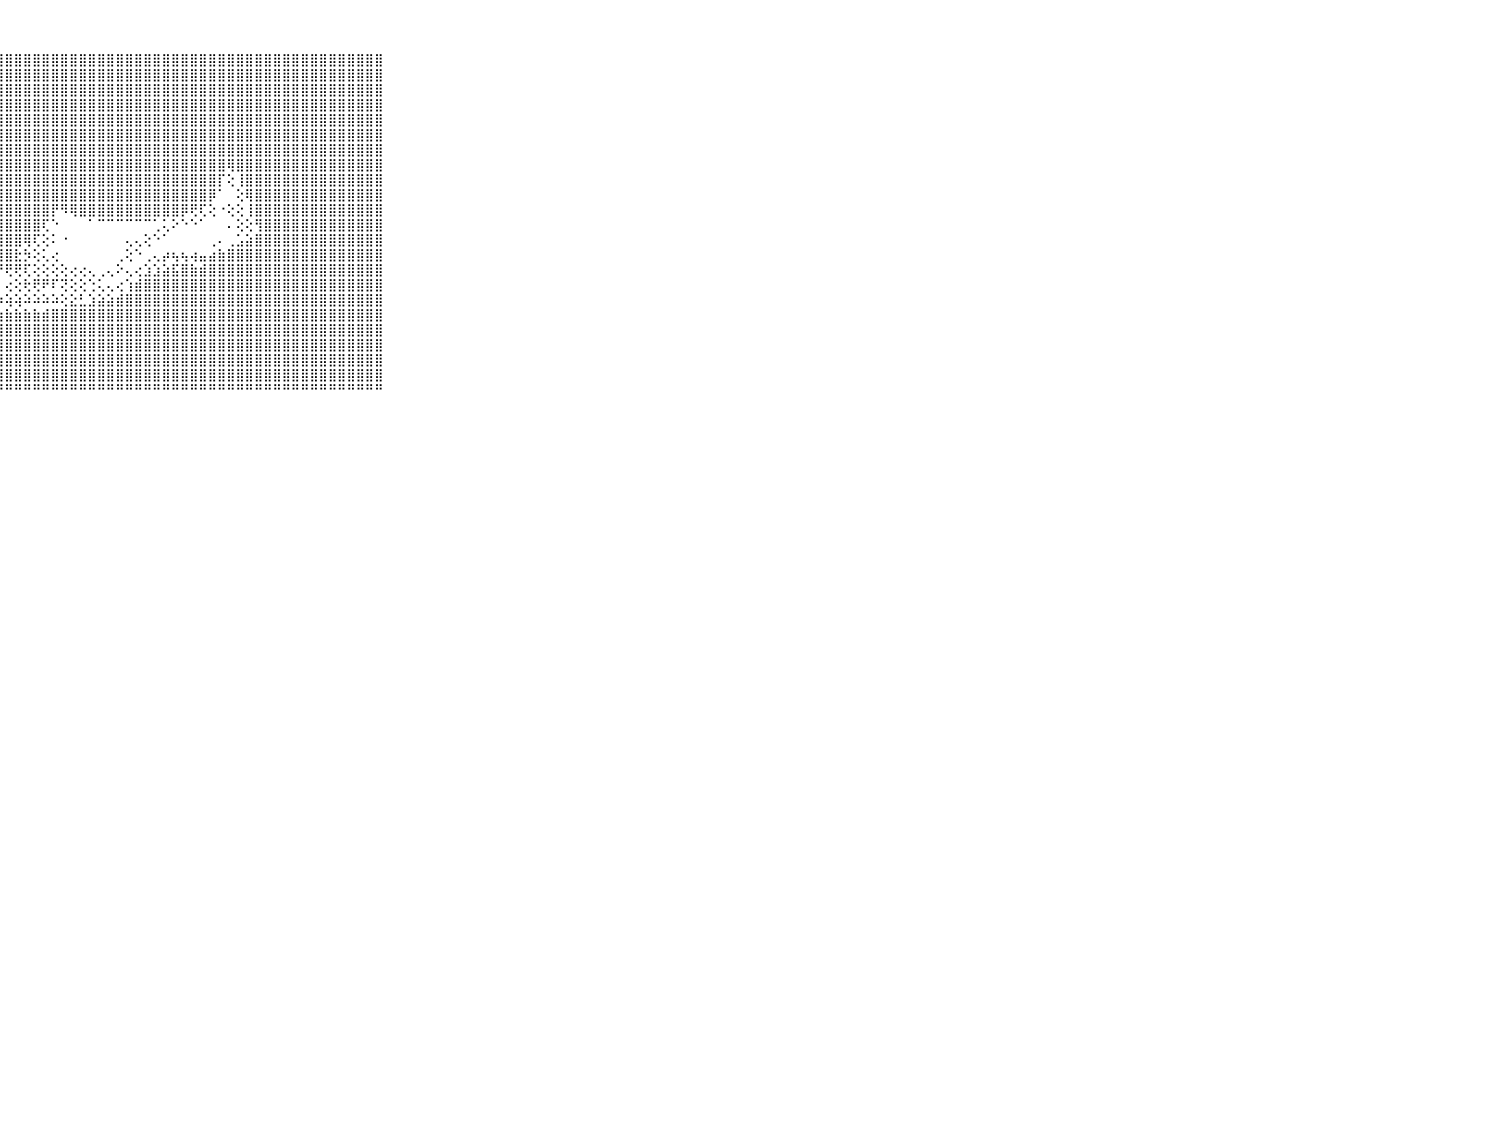

⠀⠀⠀⠀⠀⠀⠀⠀⠀⠀⠀⣿⣿⣿⣿⣿⣿⣿⣿⣿⣿⣿⣿⢕⢼⣿⣿⣿⣿⣿⣿⣿⣿⣿⣿⣿⣿⣿⣿⣿⣿⣿⣿⣿⣿⣿⣿⣿⣿⣿⣿⣿⣿⣿⣿⣿⣿⣿⣿⣿⣿⣿⣿⣿⣿⣿⣿⣿⣿⠀⠀⠀⠀⠀⠀⠀⠀⠀⠀⠀⠀
⠀⠀⠀⠀⠀⠀⠀⠀⠀⠀⠀⣿⣿⣿⣿⣿⣿⣿⣿⣿⣿⣿⡿⢕⣾⣿⣿⣿⣿⣿⣿⣿⣿⣿⣿⣿⣿⣿⣿⣿⣿⣿⣿⣿⣿⣿⣿⣿⣿⣿⣿⣿⣿⣿⣿⣿⣿⣿⣿⣿⣿⣿⣿⣿⣿⣿⣿⣿⣿⠀⠀⠀⠀⠀⠀⠀⠀⠀⠀⠀⠀
⠀⠀⠀⠀⠀⠀⠀⠀⠀⠀⠀⣿⣿⣿⣿⣿⣿⣿⣿⣿⣿⣿⡇⢕⣿⣿⣿⣿⣿⣿⣿⣿⣿⣿⣿⣿⣿⣿⣿⣿⣿⣿⣿⣿⣿⣿⣿⣿⣿⣿⣿⣿⣿⣿⣿⣿⣿⣿⣿⣿⣿⣿⣿⣿⣿⣿⣿⣿⣿⠀⠀⠀⠀⠀⠀⠀⠀⠀⠀⠀⠀
⠀⠀⠀⠀⠀⠀⠀⠀⠀⠀⠀⣿⣿⣿⣿⣿⣿⣿⣿⣿⣿⣿⡇⢕⣿⣿⣿⣿⣿⣿⣿⣿⣿⣿⣿⣿⣿⣿⣿⣿⣿⣿⣿⣿⣿⣿⣿⣿⣿⣿⣿⣿⣿⣿⣿⣿⣿⣿⣿⣿⣿⣿⣿⣿⣿⣿⣿⣿⣿⠀⠀⠀⠀⠀⠀⠀⠀⠀⠀⠀⠀
⠀⠀⠀⠀⠀⠀⠀⠀⠀⠀⠀⣿⣿⣿⣿⣿⣿⣿⣿⣿⣿⣿⡇⢸⣿⣿⣿⣿⣿⣿⣿⣿⣿⣿⣿⣿⣿⣿⣿⣿⣿⣿⣿⣿⣿⣿⣿⣿⣿⣿⣿⣿⣿⣿⣿⣿⣿⣿⣿⣿⣿⣿⣿⣿⣿⣿⣿⣿⣿⠀⠀⠀⠀⠀⠀⠀⠀⠀⠀⠀⠀
⠀⠀⠀⠀⠀⠀⠀⠀⠀⠀⠀⣿⣿⣿⣿⣿⣿⣿⣿⣿⣿⣿⡇⢸⣿⣿⣿⣿⣿⣿⣿⣿⣿⣿⣿⣿⣿⣿⣿⣿⣿⣿⣿⣿⣿⣿⣿⣿⣿⣿⣿⣿⣿⣿⣿⣿⣿⣿⣿⣿⣿⣿⣿⣿⣿⣿⣿⣿⣿⠀⠀⠀⠀⠀⠀⠀⠀⠀⠀⠀⠀
⠀⠀⠀⠀⠀⠀⠀⠀⠀⠀⠀⣿⣿⣿⣿⣿⣿⣿⣿⣿⣿⣿⡇⢸⣿⣿⣿⣿⣿⣿⣿⣿⣿⣿⣿⣿⣿⣿⣿⣿⣿⣿⣿⣿⣿⣿⣿⣿⣿⣿⣿⣿⣿⣿⣿⣿⣿⣿⣿⣿⣿⣿⣿⣿⣿⣿⣿⣿⣿⠀⠀⠀⠀⠀⠀⠀⠀⠀⠀⠀⠀
⠀⠀⠀⠀⠀⠀⠀⠀⠀⠀⠀⣿⣿⣿⣿⣿⣿⣿⣿⣿⣿⣿⡇⣼⣿⣿⣿⣿⣿⣿⣿⣿⣿⣿⣿⣿⣿⣿⣿⣿⣿⣿⣿⣿⣿⣿⣿⣿⣿⣿⣿⣿⢿⣿⣿⣿⣿⣿⣿⣿⣿⣿⣿⣿⣿⣿⣿⣿⣿⠀⠀⠀⠀⠀⠀⠀⠀⠀⠀⠀⠀
⠀⠀⠀⠀⠀⠀⠀⠀⠀⠀⠀⣿⣿⣿⣿⣿⣿⣿⣿⣿⣿⣿⡇⣿⣿⣿⣿⣿⣿⣿⣿⣿⣿⣿⣿⣿⣿⣿⣿⣿⣿⣿⣿⣿⣿⣿⣿⣿⣿⣿⣿⡏⢕⢸⣿⣿⣿⣿⣿⣿⣿⣿⣿⣿⣿⣿⣿⣿⣿⠀⠀⠀⠀⠀⠀⠀⠀⠀⠀⠀⠀
⠀⠀⠀⠀⠀⠀⠀⠀⠀⠀⠀⣿⣿⣿⣿⣿⣿⣿⣿⣿⣿⣿⢇⣿⣿⣿⣿⣿⣿⣿⣿⣿⣿⣿⣿⣿⣿⣿⣿⣿⣿⣿⣿⣿⣿⣿⣿⣿⣿⣿⡿⠁⠀⢕⢿⣿⣿⣿⣿⣿⣿⣿⣿⣿⣿⣿⣿⣿⣿⠀⠀⠀⠀⠀⠀⠀⠀⠀⠀⠀⠀
⠀⠀⠀⠀⠀⠀⠀⠀⠀⠀⠀⣿⣿⣿⣿⣿⣿⣿⣿⣿⣿⣿⢕⣿⣿⣿⣿⣿⣿⣿⣿⣿⣿⡟⠻⢿⣿⣿⣿⣿⣿⣿⣿⣿⣿⣿⣿⡿⢟⢏⢕⠐⢕⢕⢸⣿⣿⣿⣿⣿⣿⣿⣿⣿⣿⣿⣿⣿⣿⠀⠀⠀⠀⠀⠀⠀⠀⠀⠀⠀⠀
⠀⠀⠀⠀⠀⠀⠀⠀⠀⠀⠀⣿⣿⣿⣿⣿⣿⣿⣿⣿⣿⣿⢕⣿⣿⣿⣿⣿⣿⣿⣿⣿⢏⠑⠀⠀⠀⠁⠉⠉⠉⠉⠉⠉⢁⢅⠕⠑⠑⠁⠀⠀⠄⢕⢕⢻⣿⣿⣿⣿⣿⣿⣿⣿⣿⣿⣿⣿⣿⠀⠀⠀⠀⠀⠀⠀⠀⠀⠀⠀⠀
⠀⠀⠀⠀⠀⠀⠀⠀⠀⠀⠀⣿⣿⣿⣿⣿⣿⣿⣿⣿⣿⣿⢕⣿⣿⣿⣿⣿⣿⣿⢿⢏⢕⠅⠐⠀⠀⠀⠀⠀⠀⢄⢄⢕⠑⠁⠀⠀⠀⠀⢀⠄⢀⣡⣵⣿⣿⣿⣿⣿⣿⣿⣿⣿⣿⣿⣿⣿⣿⠀⠀⠀⠀⠀⠀⠀⠀⠀⠀⠀⠀
⠀⠀⠀⠀⠀⠀⠀⠀⠀⠀⠀⣿⣿⣿⣿⣿⣿⣿⣿⣿⣿⣿⢸⣿⣿⣿⣿⣿⣿⣗⡳⢕⢅⢔⠀⠀⠀⠀⠀⠀⢀⢕⠑⢀⢄⡴⢦⢦⢴⣤⣴⣷⣿⣿⣿⣿⣿⣿⣿⣿⣿⣿⣿⣿⣿⣿⣿⣿⣿⠀⠀⠀⠀⠀⠀⠀⠀⠀⠀⠀⠀
⠀⠀⠀⠀⠀⠀⠀⠀⠀⠀⠀⣿⣿⣿⣿⣿⣿⣿⣿⣿⣿⣿⢸⣿⣿⡿⠟⠟⢟⢟⢏⢕⢕⢕⢕⢔⢔⢄⢀⢄⠕⢄⢔⣱⣱⣵⣯⣿⣷⣾⣿⣿⣿⣿⣿⣿⣿⣿⣿⣿⣿⣿⣿⣿⣿⣿⣿⣿⣿⠀⠀⠀⠀⠀⠀⠀⠀⠀⠀⠀⠀
⠀⠀⠀⠀⠀⠀⠀⠀⠀⠀⠀⣿⣿⣿⣿⣿⣿⣿⣿⣿⣿⣿⢸⣿⡏⠕⠀⠄⢔⢕⢗⢟⠟⠏⢝⢕⢕⢑⢅⢄⢔⢱⣾⣿⣿⣿⣿⣿⣿⣿⣿⣿⣿⣿⣿⣿⣿⣿⣿⣿⣿⣿⣿⣿⣿⣿⣿⣿⣿⠀⠀⠀⠀⠀⠀⠀⠀⠀⠀⠀⠀
⠀⠀⠀⠀⠀⠀⠀⠀⠀⠀⠀⣿⣿⣿⣿⣿⣿⣿⣿⣿⣿⣿⣽⣿⣧⢵⠕⠱⢵⢵⠵⠵⠵⠵⢕⣕⣃⣱⣵⣵⣾⣿⣿⣿⣿⣿⣿⣿⣿⣿⣿⣿⣿⣿⣿⣿⣿⣿⣿⣿⣿⣿⣿⣿⣿⣿⣿⣿⣿⠀⠀⠀⠀⠀⠀⠀⠀⠀⠀⠀⠀
⠀⠀⠀⠀⠀⠀⠀⠀⠀⠀⠀⣿⣿⣿⣿⣿⣿⣿⣿⣿⣿⣿⣿⣿⣿⣷⣷⣷⣷⣷⣷⣷⣾⣿⣿⣿⣿⣿⣿⣿⣿⣿⣿⣿⣿⣿⣿⣿⣿⣿⣿⣿⣿⣿⣿⣿⣿⣿⣿⣿⣿⣿⣿⣿⣿⣿⣿⣿⣿⠀⠀⠀⠀⠀⠀⠀⠀⠀⠀⠀⠀
⠀⠀⠀⠀⠀⠀⠀⠀⠀⠀⠀⣿⣿⣿⣿⣿⣿⣿⣿⣿⣿⣿⣿⣿⣿⣿⣿⣿⣿⣿⣿⣿⣿⣿⣿⣿⣿⣿⣿⣿⣿⣿⣿⣿⣿⣿⣿⣿⣿⣿⣿⣿⣿⣿⣿⣿⣿⣿⣿⣿⣿⣿⣿⣿⣿⣿⣿⣿⣿⠀⠀⠀⠀⠀⠀⠀⠀⠀⠀⠀⠀
⠀⠀⠀⠀⠀⠀⠀⠀⠀⠀⠀⣿⣿⣿⣿⣿⣿⣿⣿⣿⣿⣿⣿⣿⣿⣿⣿⣿⣿⣿⣿⣿⣿⣿⣿⣿⣿⣿⣿⣿⣿⣿⣿⣿⣿⣿⣿⣿⣿⣿⣿⣿⣿⣿⣿⣿⣿⣿⣿⣿⣿⣿⣿⣿⣿⣿⣿⣿⣿⠀⠀⠀⠀⠀⠀⠀⠀⠀⠀⠀⠀
⠀⠀⠀⠀⠀⠀⠀⠀⠀⠀⠀⣿⣿⣿⣿⣿⣿⣿⣿⣿⣿⣿⣿⣿⣿⣿⣿⣿⣿⣿⣿⣿⣿⣿⣿⣿⣿⣿⣿⣿⣿⣿⣿⣿⣿⣿⣿⣿⣿⣿⣿⣿⣿⣿⣿⣿⣿⣿⣿⣿⣿⣿⣿⣿⣿⣿⣿⣿⣿⠀⠀⠀⠀⠀⠀⠀⠀⠀⠀⠀⠀
⠀⠀⠀⠀⠀⠀⠀⠀⠀⠀⠀⣿⣿⣿⣿⣿⣿⣿⣿⣿⣿⡿⢿⣿⣿⣿⣿⣿⣿⣿⣿⣿⣿⣿⣿⣿⣿⣿⣿⣿⣿⣿⣿⣿⣿⣿⣿⣿⣿⣿⣿⣿⣿⣿⣿⣿⣿⣿⣿⣿⣿⣿⣿⣿⣿⣿⣿⣿⣿⠀⠀⠀⠀⠀⠀⠀⠀⠀⠀⠀⠀
⠀⠀⠀⠀⠀⠀⠀⠀⠀⠀⠀⠛⠛⠛⠛⠛⠛⠛⠛⠛⠋⠑⠘⠛⠛⠛⠛⠛⠛⠛⠛⠛⠛⠛⠛⠛⠛⠛⠛⠛⠛⠛⠛⠛⠛⠛⠛⠛⠛⠛⠛⠛⠛⠛⠛⠛⠛⠛⠛⠛⠛⠛⠛⠛⠛⠛⠛⠛⠛⠀⠀⠀⠀⠀⠀⠀⠀⠀⠀⠀⠀